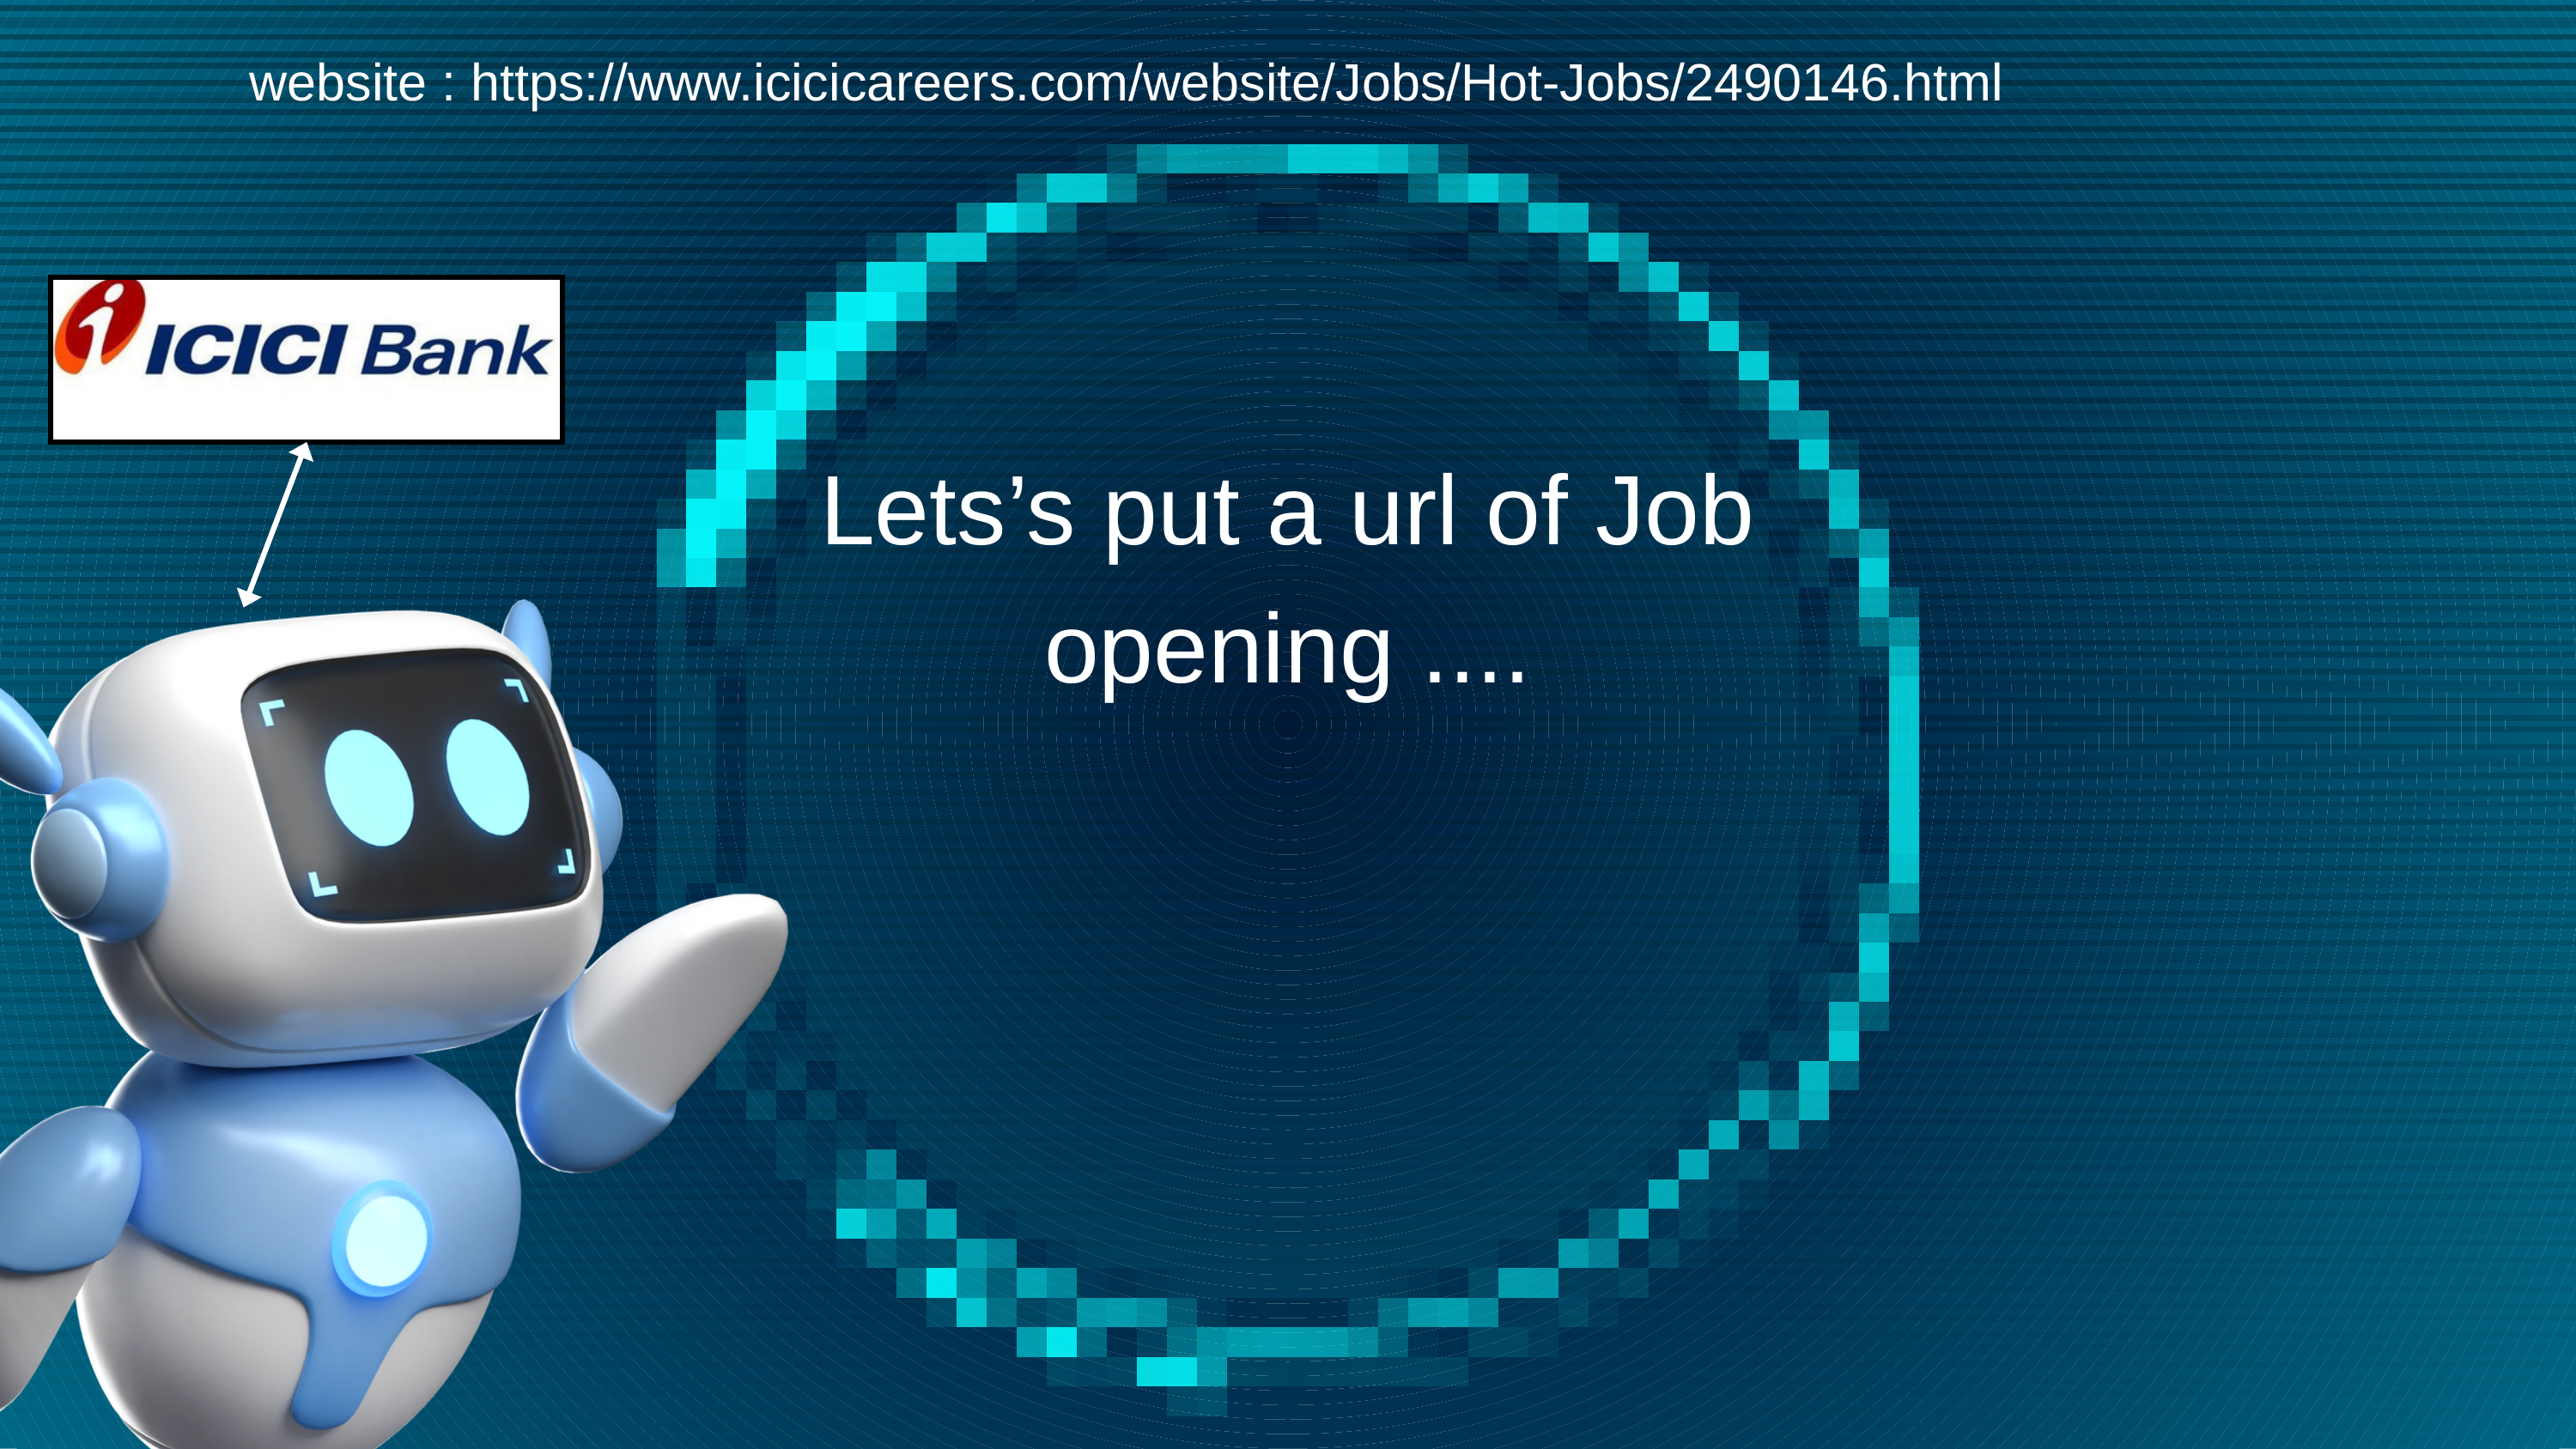

website : https://www.icicicareers.com/website/Jobs/Hot-Jobs/2490146.html

Lets’s put a url of Job opening ....